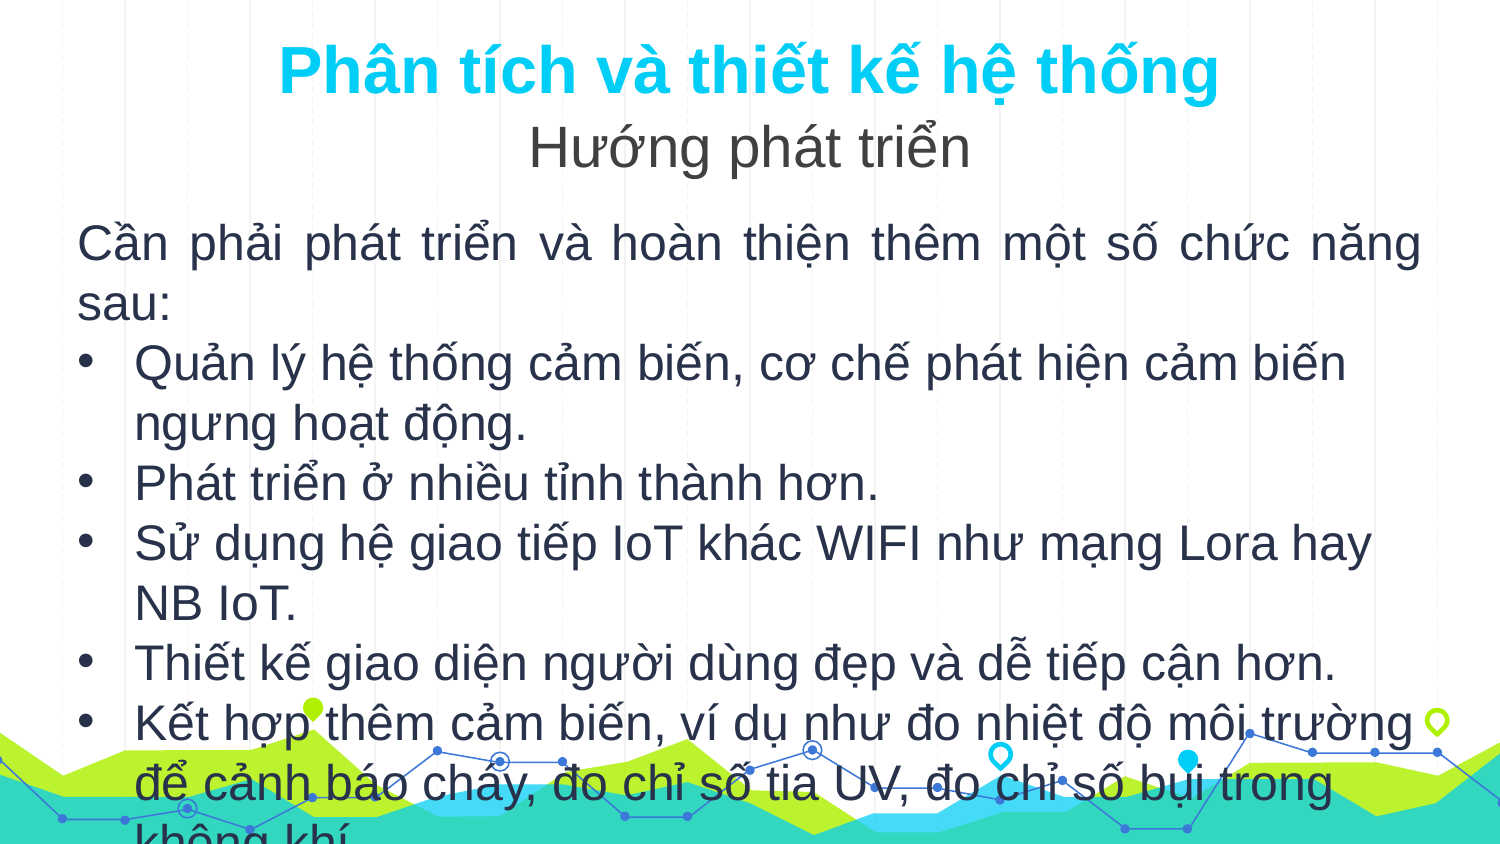

# Phân tích và thiết kế hệ thống
Hướng phát triển
Cần phải phát triển và hoàn thiện thêm một số chức năng sau:
Quản lý hệ thống cảm biến, cơ chế phát hiện cảm biến ngưng hoạt động.
Phát triển ở nhiều tỉnh thành hơn.
Sử dụng hệ giao tiếp IoT khác WIFI như mạng Lora hay NB IoT.
Thiết kế giao diện người dùng đẹp và dễ tiếp cận hơn.
Kết hợp thêm cảm biến, ví dụ như đo nhiệt độ môi trường để cảnh báo cháy, đo chỉ số tia UV, đo chỉ số bụi trong không khí.